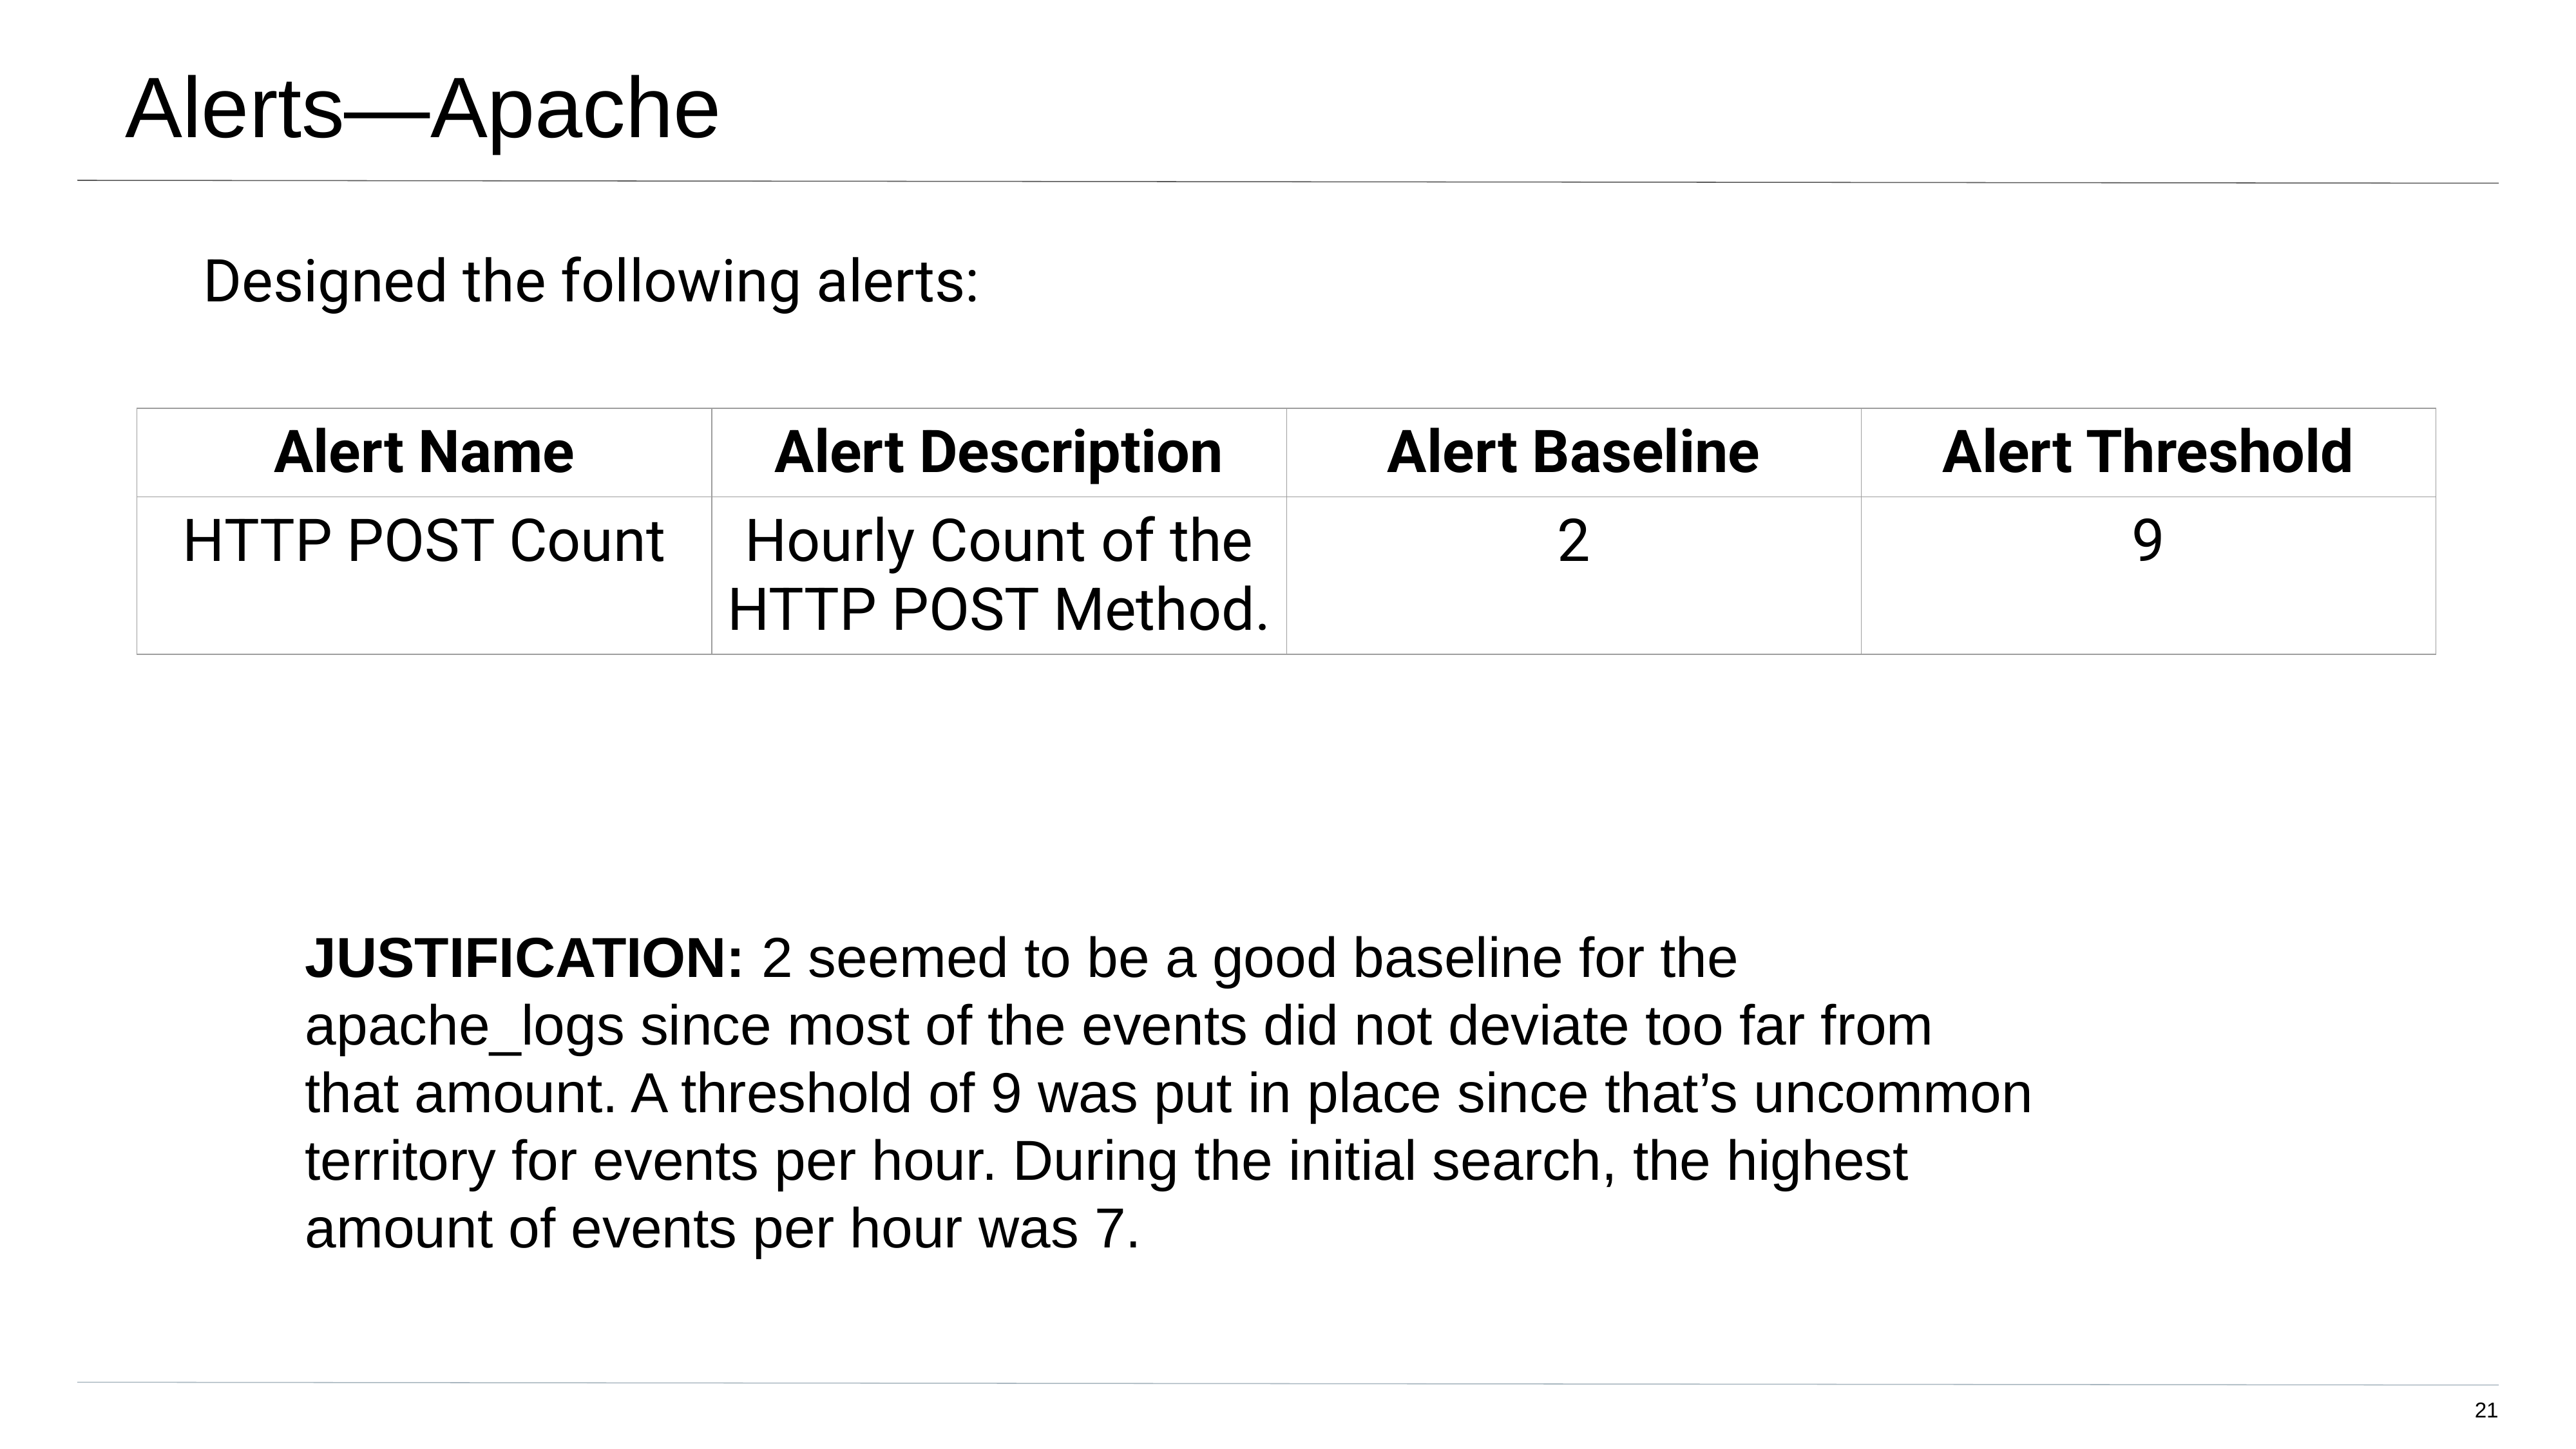

# Alerts—Apache
Designed the following alerts:

| Alert Name | Alert Description | Alert Baseline | Alert Threshold |
| --- | --- | --- | --- |
| HTTP POST Count | Hourly Count of the HTTP POST Method. | 2 | 9 |
JUSTIFICATION: 2 seemed to be a good baseline for the apache_logs since most of the events did not deviate too far from that amount. A threshold of 9 was put in place since that’s uncommon territory for events per hour. During the initial search, the highest amount of events per hour was 7.
21